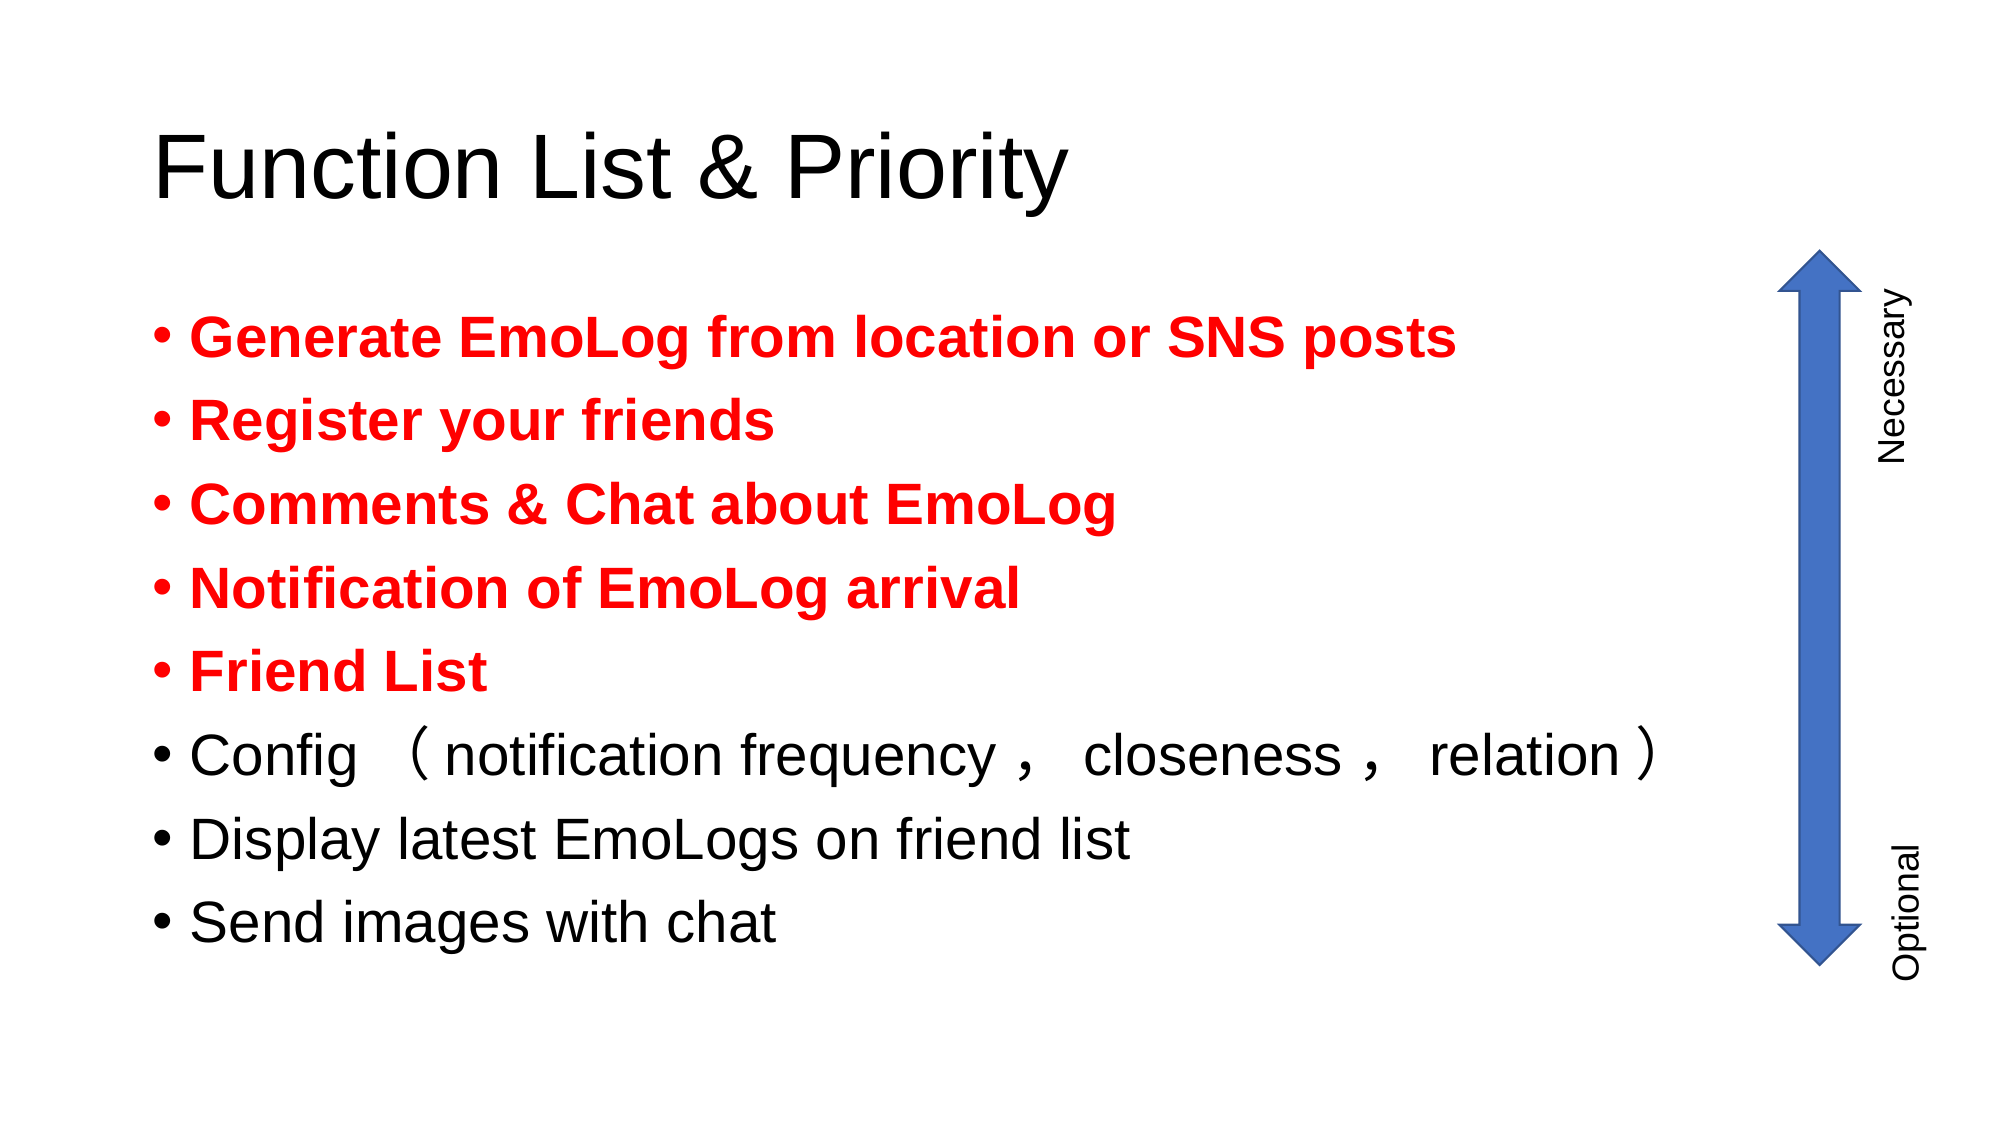

# Function List & Priority

Generate EmoLog from location or SNS posts
Register your friends
Comments & Chat about EmoLog
Notification of EmoLog arrival
Friend List
Config（notification frequency，closeness，relation）
Display latest EmoLogs on friend list
Send images with chat
Necessary
Optional